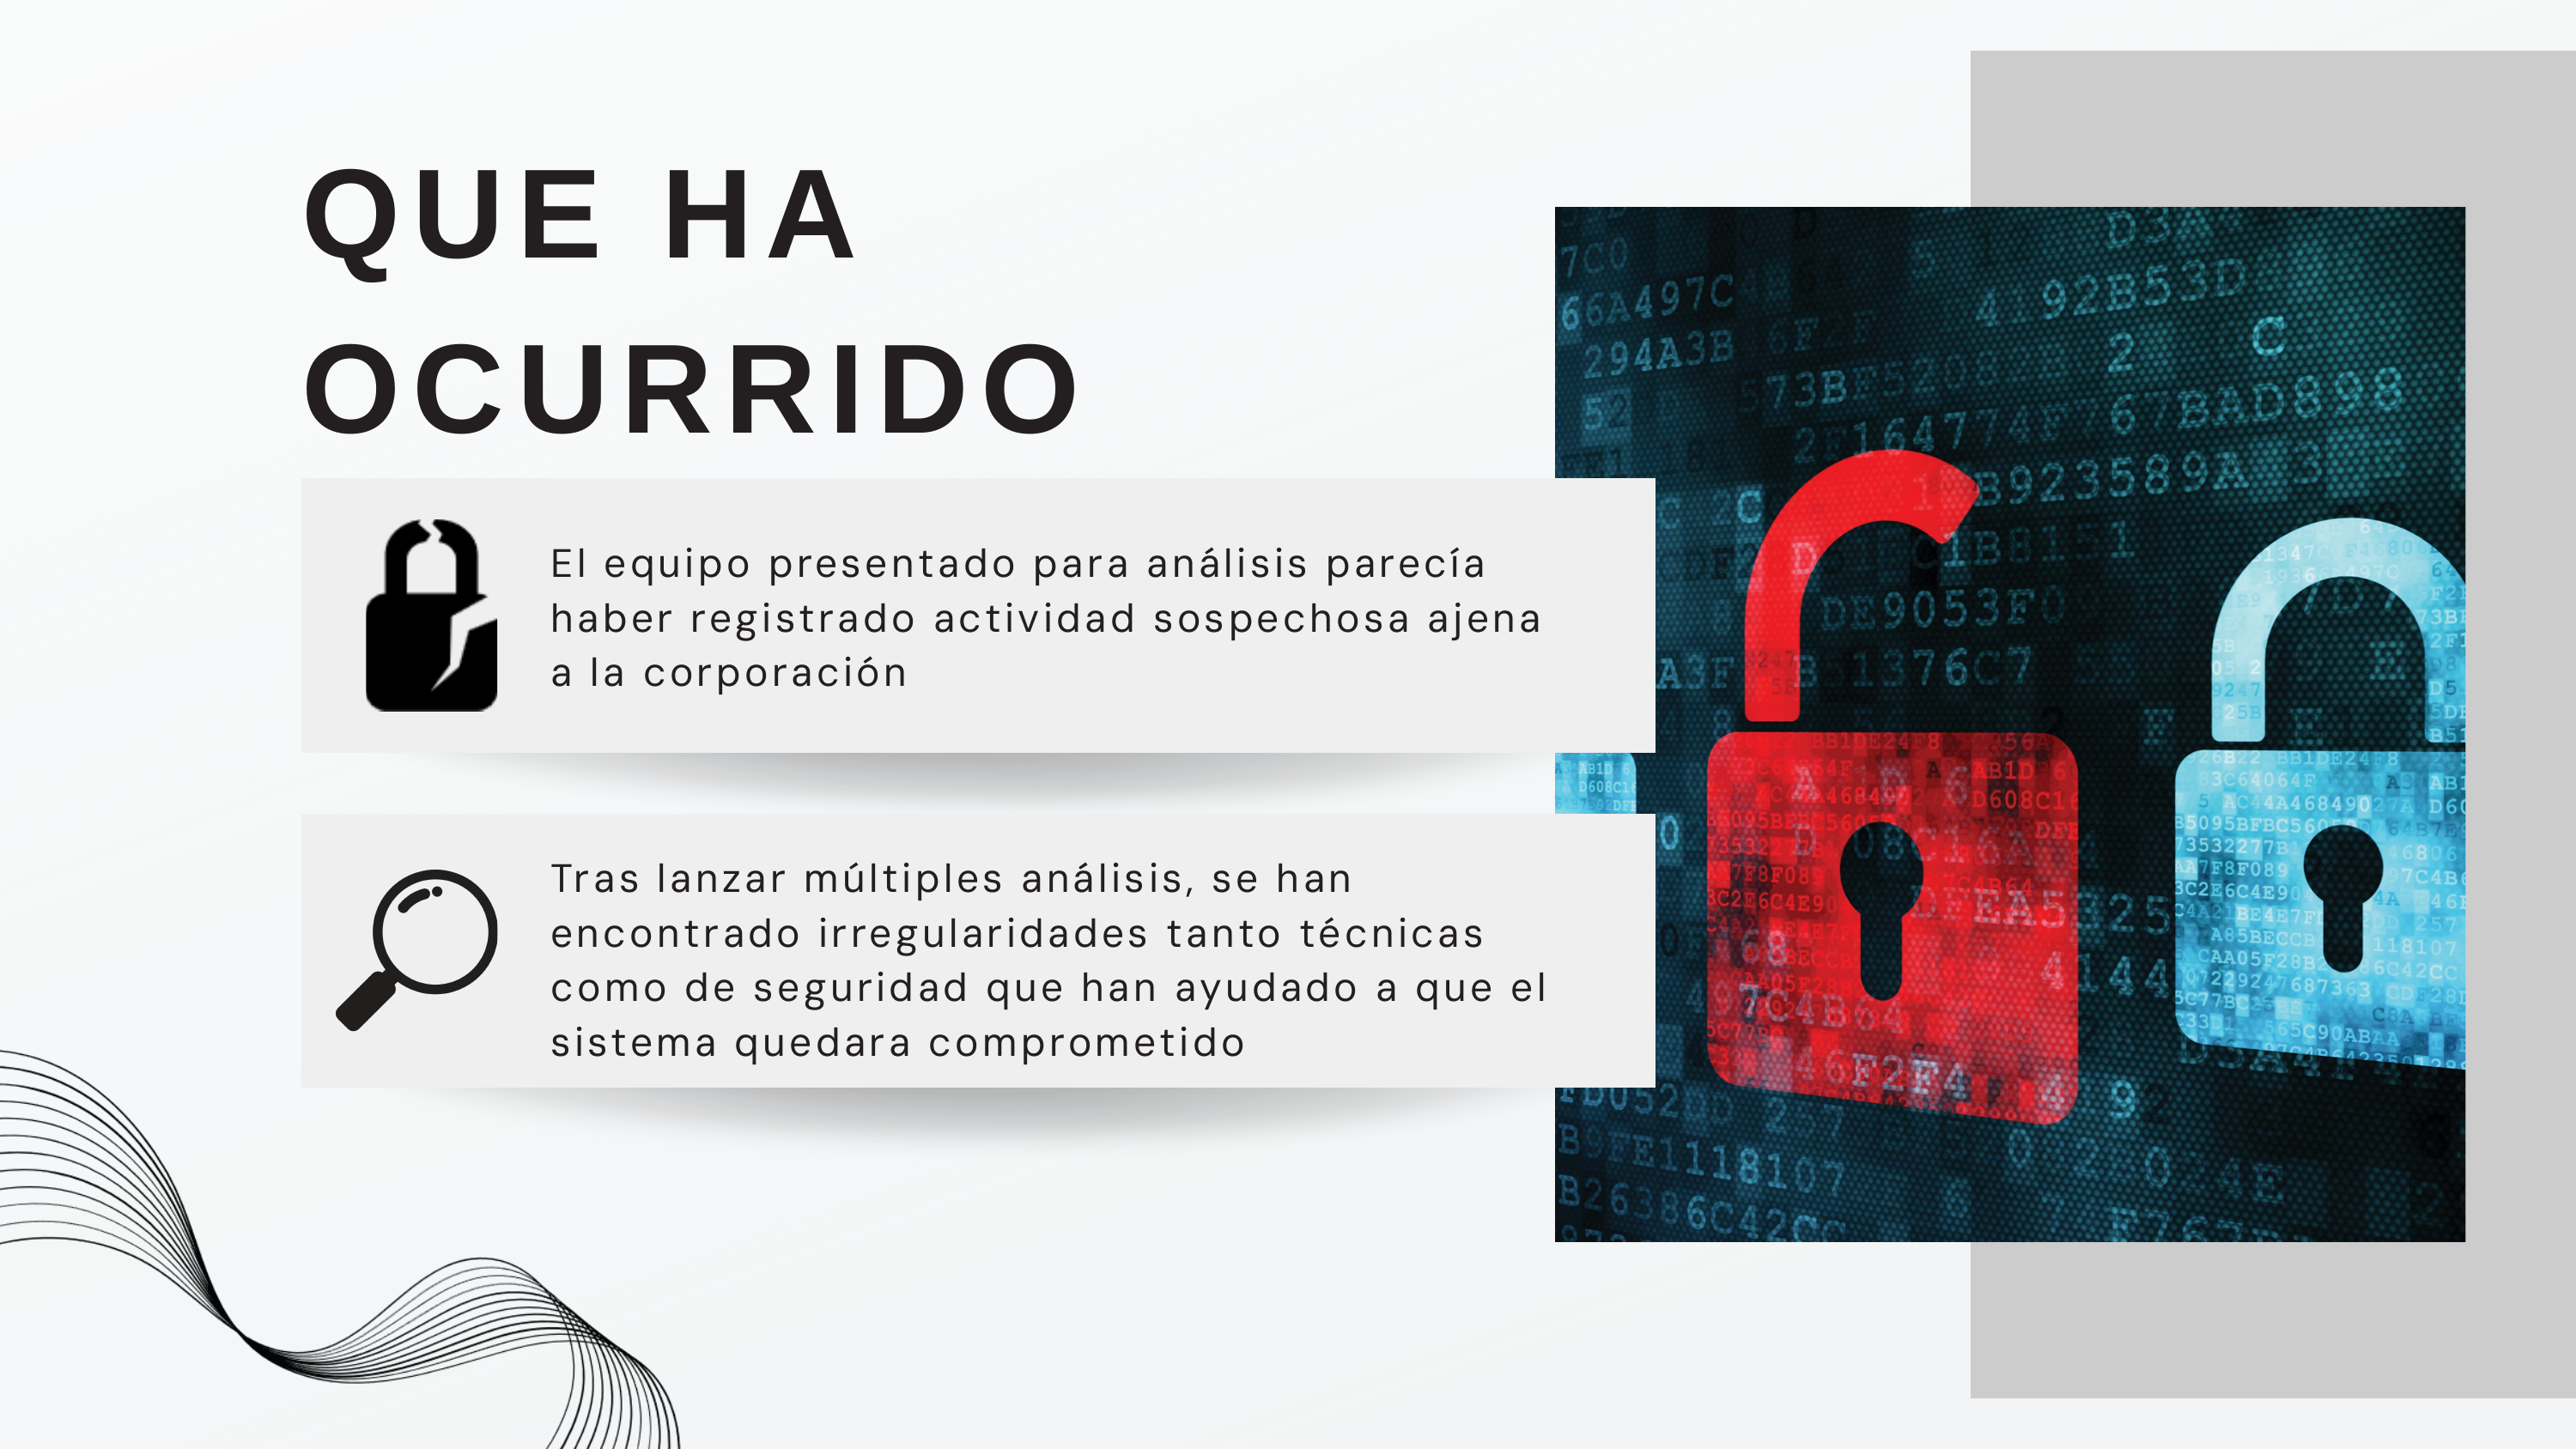

QUE HA OCURRIDO

El equipo presentado para análisis parecía haber registrado actividad sospechosa ajena a la corporación

Tras lanzar múltiples análisis, se han encontrado irregularidades tanto técnicas como de seguridad que han ayudado a que el sistema quedara comprometido